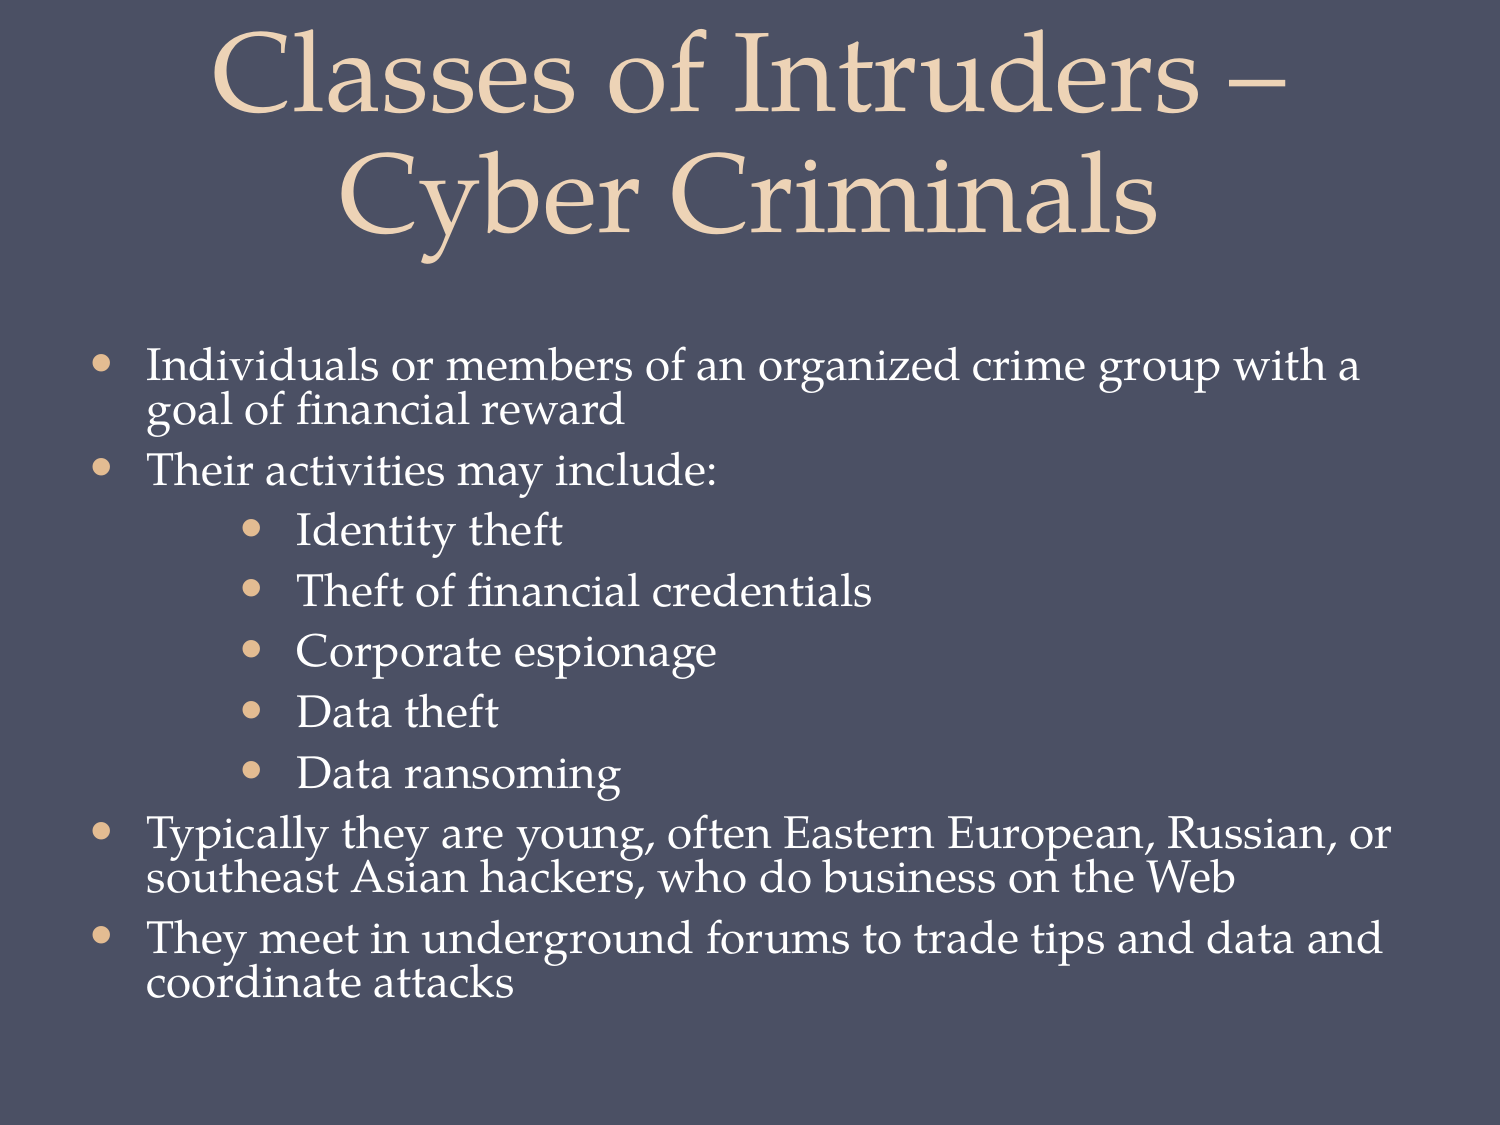

# Classes of Intruders – Cyber Criminals
Individuals or members of an organized crime group with a goal of financial reward
Their activities may include:
Identity theft
Theft of financial credentials
Corporate espionage
Data theft
Data ransoming
Typically they are young, often Eastern European, Russian, or southeast Asian hackers, who do business on the Web
They meet in underground forums to trade tips and data and coordinate attacks